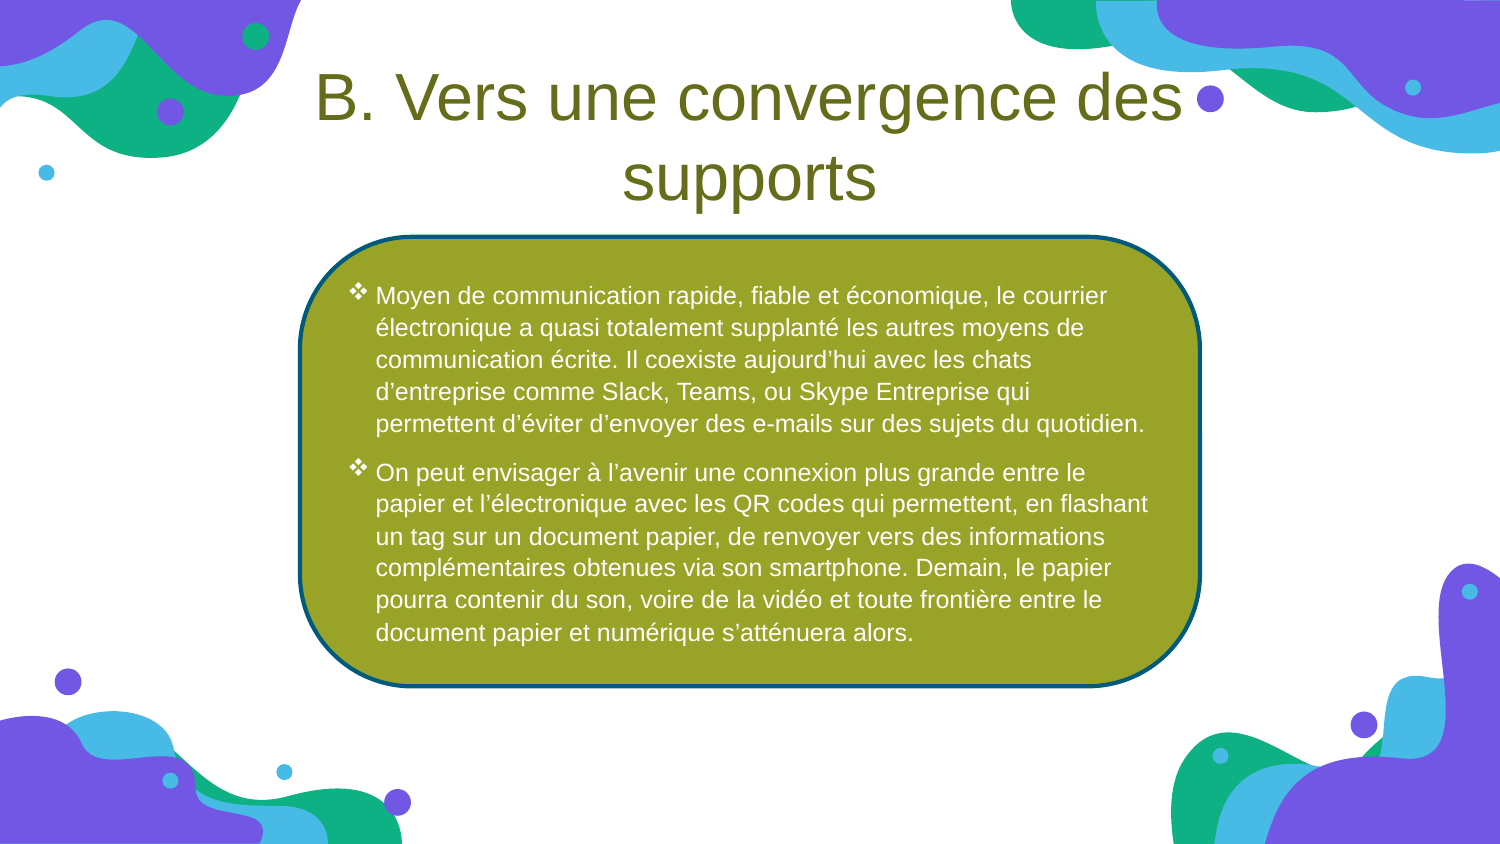

# B. Vers une convergence des supports
Moyen de communication rapide, fiable et économique, le courrier électronique a quasi totalement supplanté les autres moyens de communication écrite. Il coexiste aujourd’hui avec les chats d’entreprise comme Slack, Teams, ou Skype Entreprise qui permettent d’éviter d’envoyer des e-mails sur des sujets du quotidien.
On peut envisager à l’avenir une connexion plus grande entre le papier et l’électronique avec les QR codes qui permettent, en flashant un tag sur un document papier, de renvoyer vers des informations complémentaires obtenues via son smartphone. Demain, le papier pourra contenir du son, voire de la vidéo et toute frontière entre le document papier et numérique s’atténuera alors.